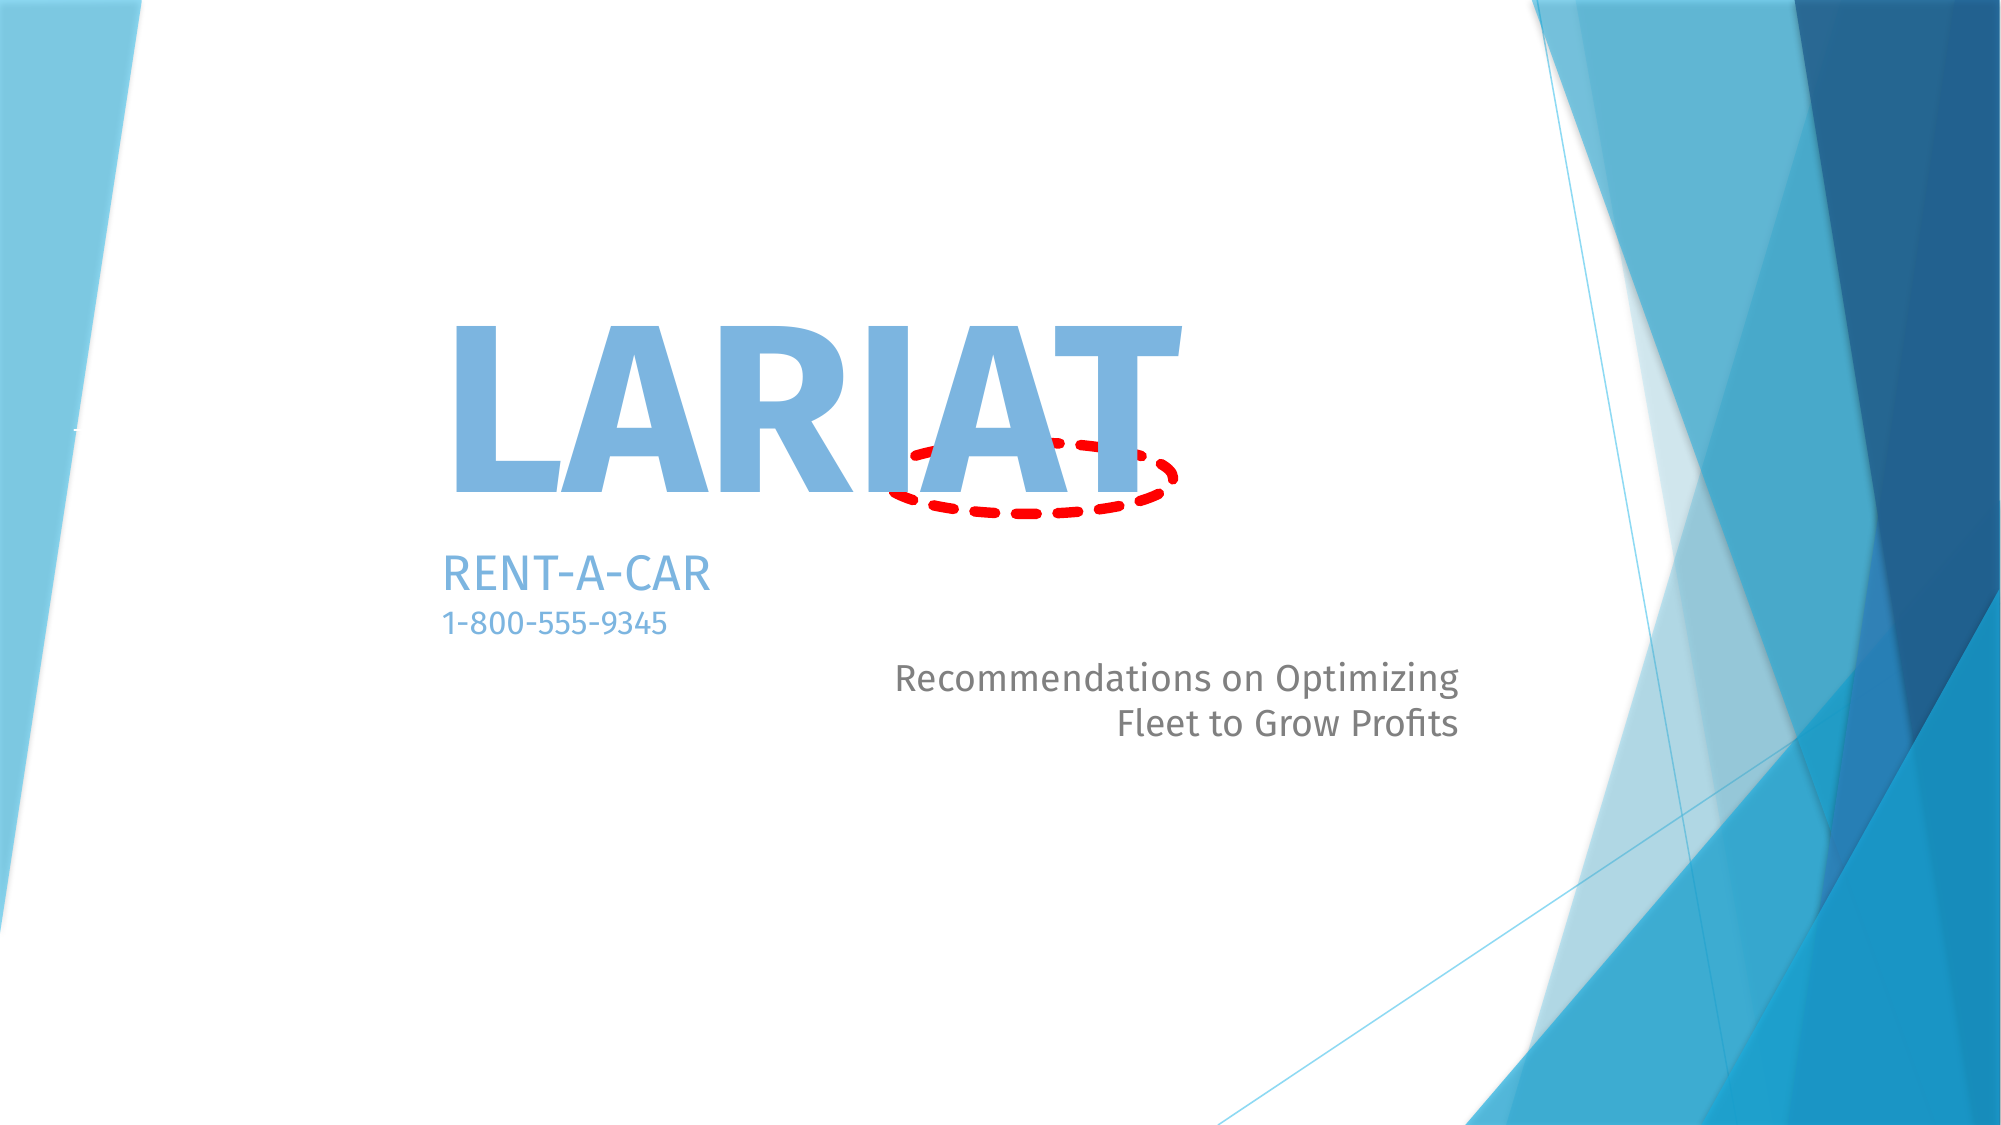

LARIAT
RENT-A-CAR
1-800-555-9345

Recommendations on Optimizing Fleet to Grow Profits